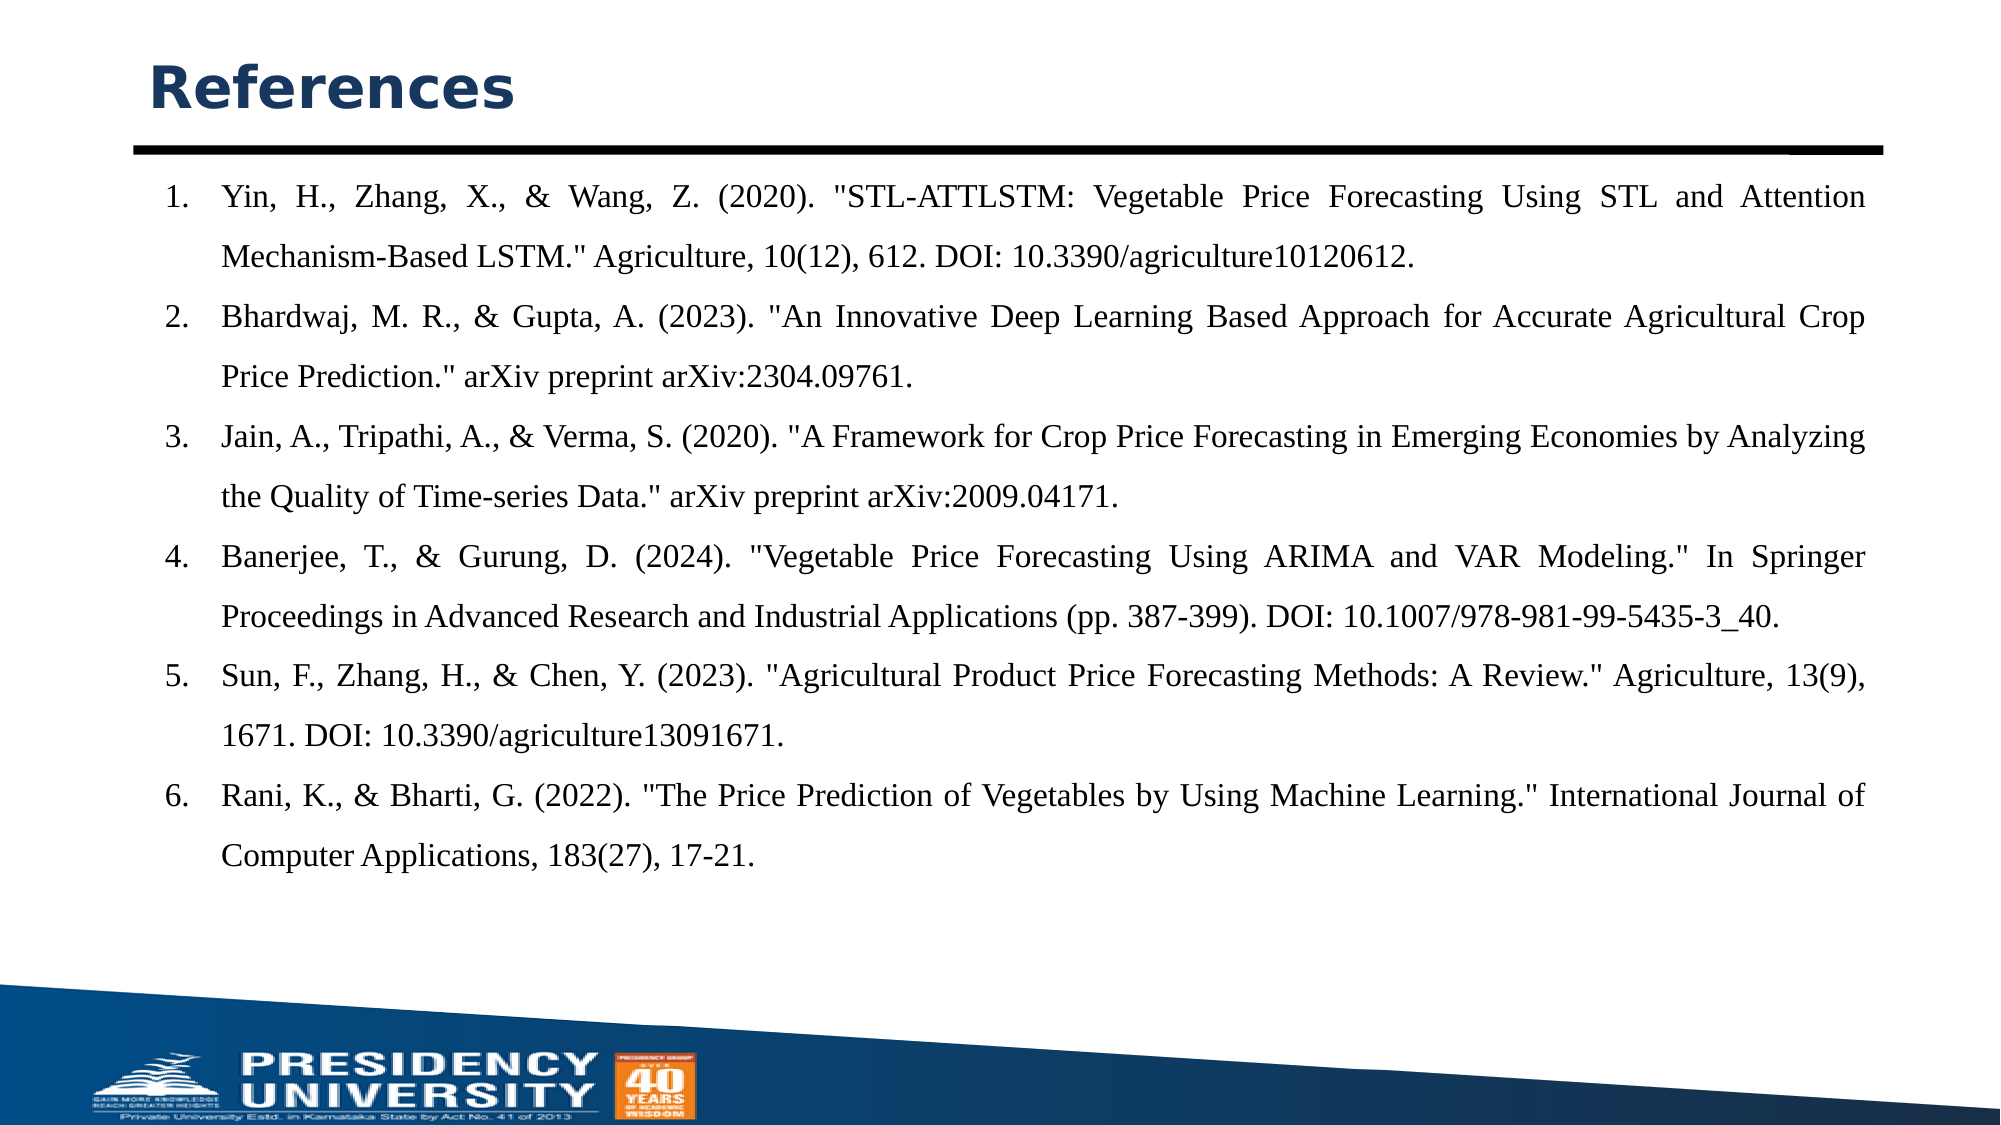

# References
Yin, H., Zhang, X., & Wang, Z. (2020). "STL-ATTLSTM: Vegetable Price Forecasting Using STL and Attention Mechanism-Based LSTM." Agriculture, 10(12), 612. DOI: 10.3390/agriculture10120612.
Bhardwaj, M. R., & Gupta, A. (2023). "An Innovative Deep Learning Based Approach for Accurate Agricultural Crop Price Prediction." arXiv preprint arXiv:2304.09761.
Jain, A., Tripathi, A., & Verma, S. (2020). "A Framework for Crop Price Forecasting in Emerging Economies by Analyzing the Quality of Time-series Data." arXiv preprint arXiv:2009.04171.
Banerjee, T., & Gurung, D. (2024). "Vegetable Price Forecasting Using ARIMA and VAR Modeling." In Springer Proceedings in Advanced Research and Industrial Applications (pp. 387-399). DOI: 10.1007/978-981-99-5435-3_40.
Sun, F., Zhang, H., & Chen, Y. (2023). "Agricultural Product Price Forecasting Methods: A Review." Agriculture, 13(9), 1671. DOI: 10.3390/agriculture13091671.
Rani, K., & Bharti, G. (2022). "The Price Prediction of Vegetables by Using Machine Learning." International Journal of Computer Applications, 183(27), 17-21.